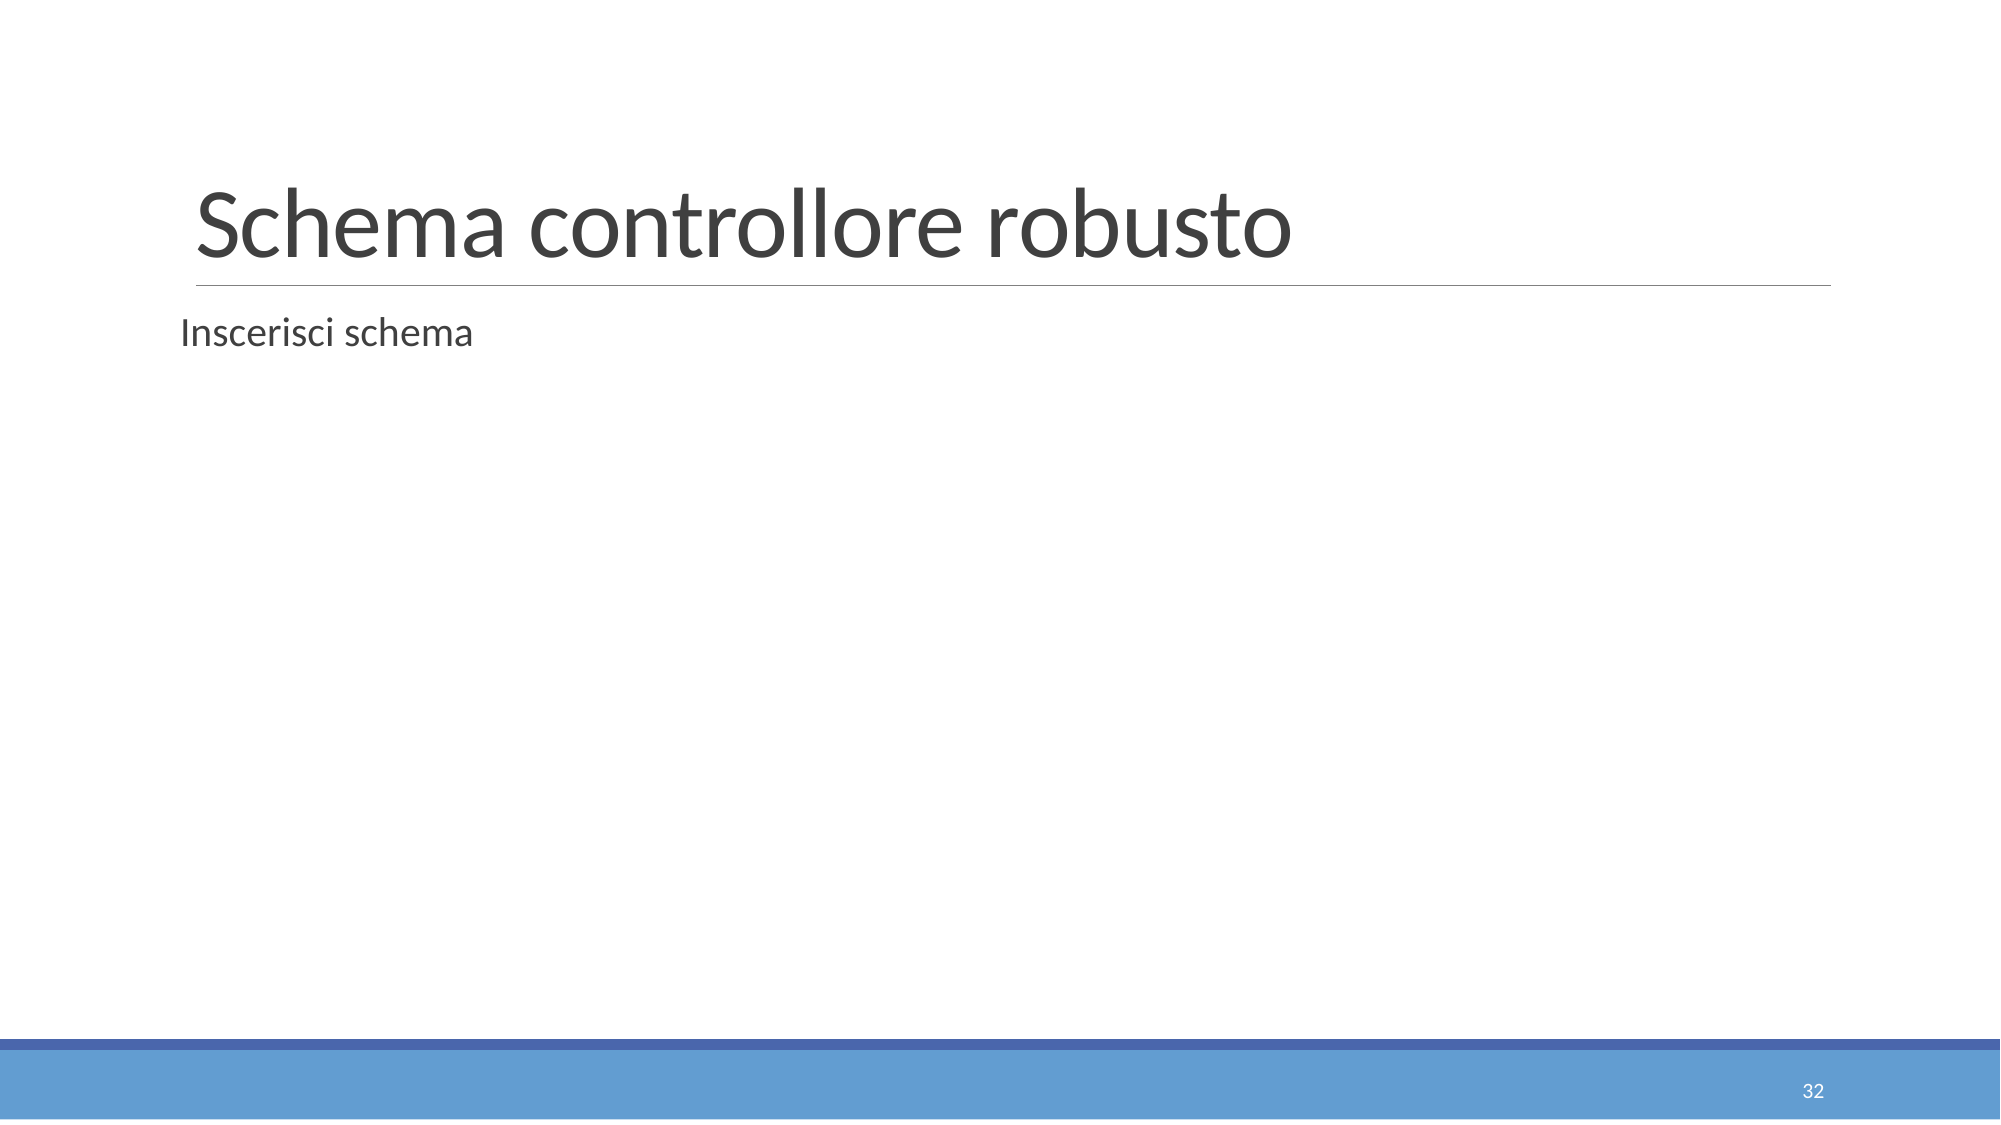

# Schema controllore robusto
Inscerisci schema
32